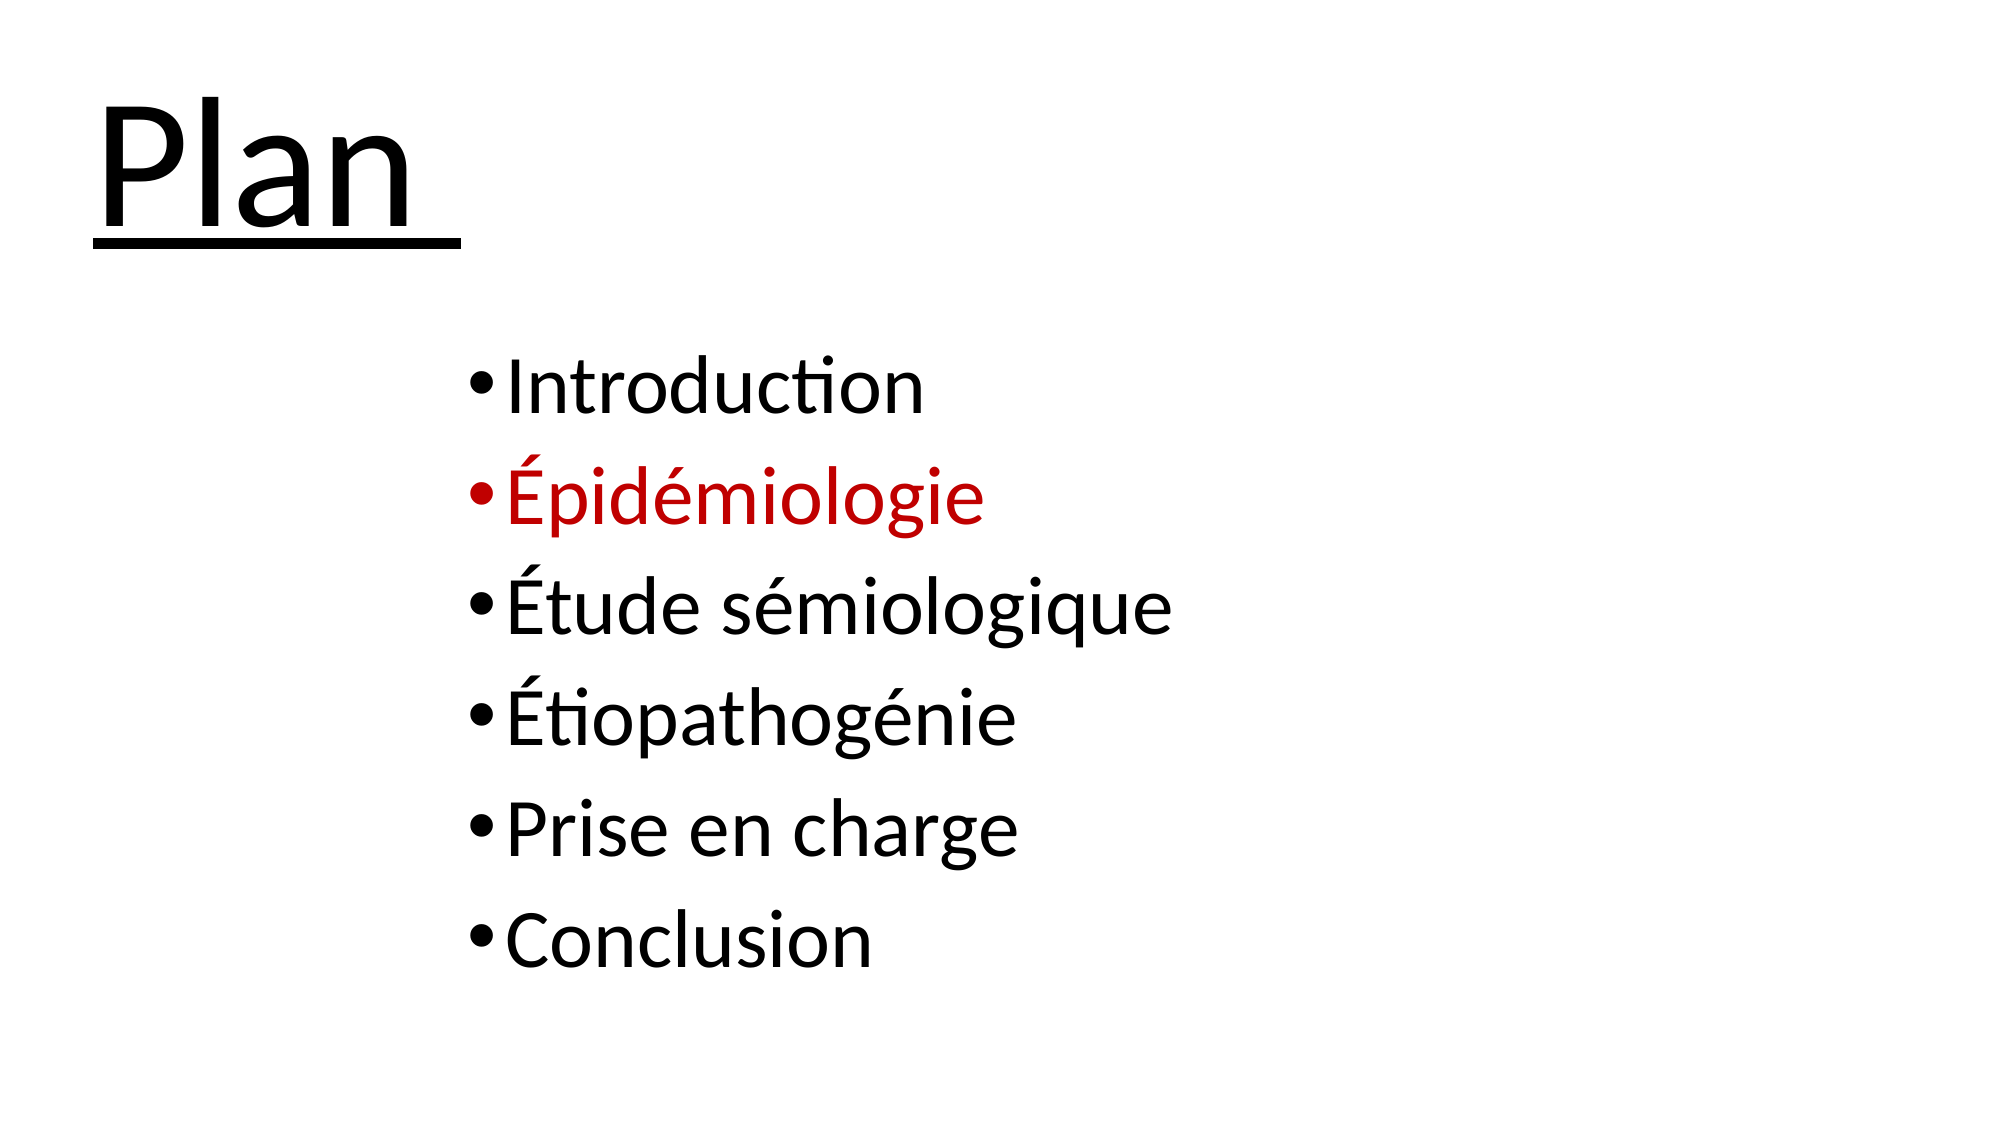

# Plan
Introduction
Épidémiologie
Étude sémiologique
Étiopathogénie
Prise en charge
Conclusion